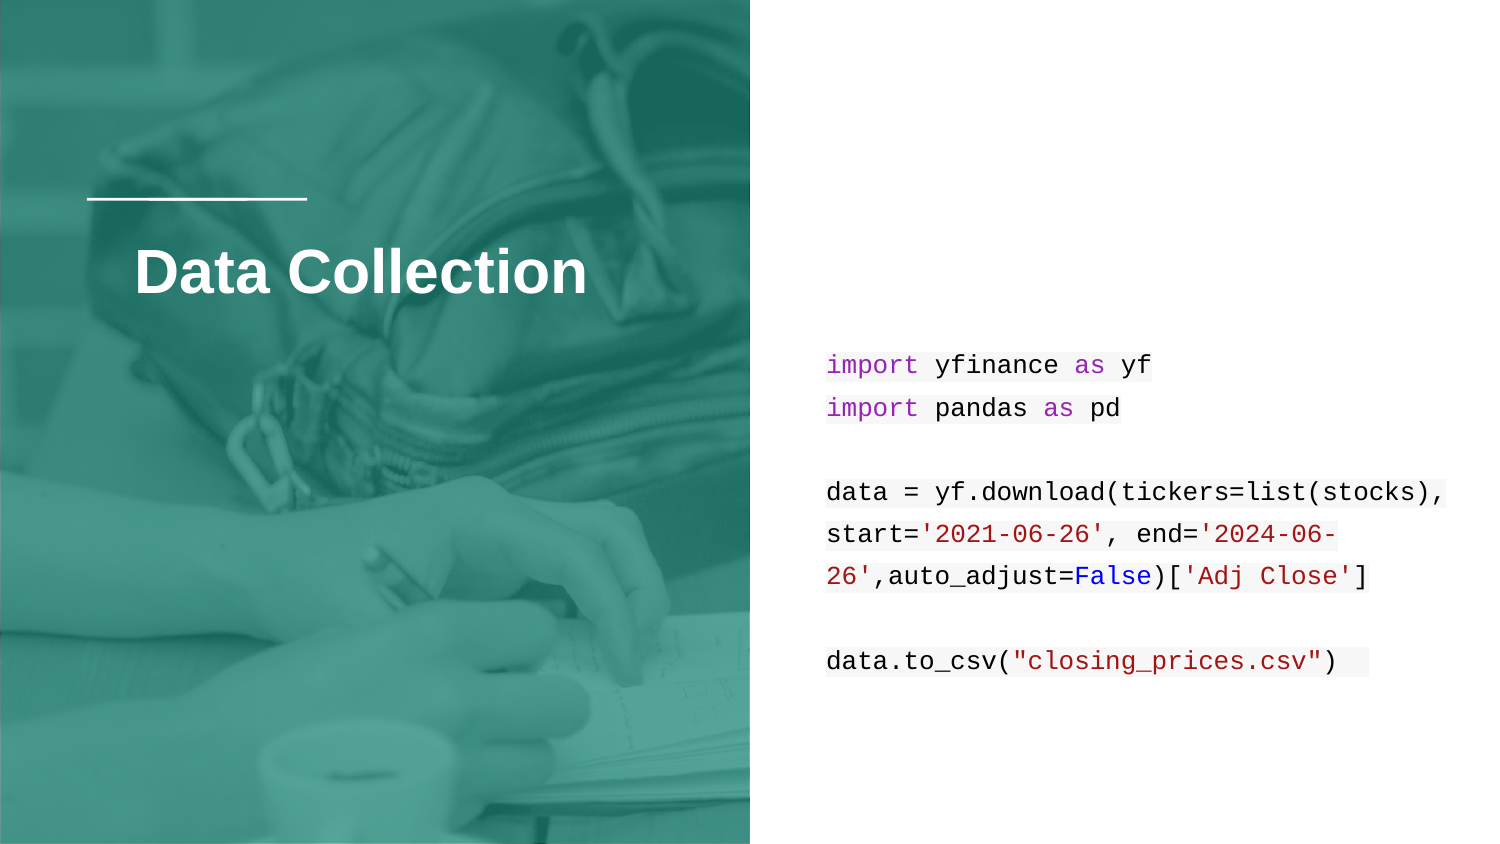

# Data Collection

import yfinance as yf
import pandas as pd

data = yf.download(tickers=list(stocks), start='2021-06-26', end='2024-06-26',auto_adjust=False)['Adj Close']

data.to_csv("closing_prices.csv")